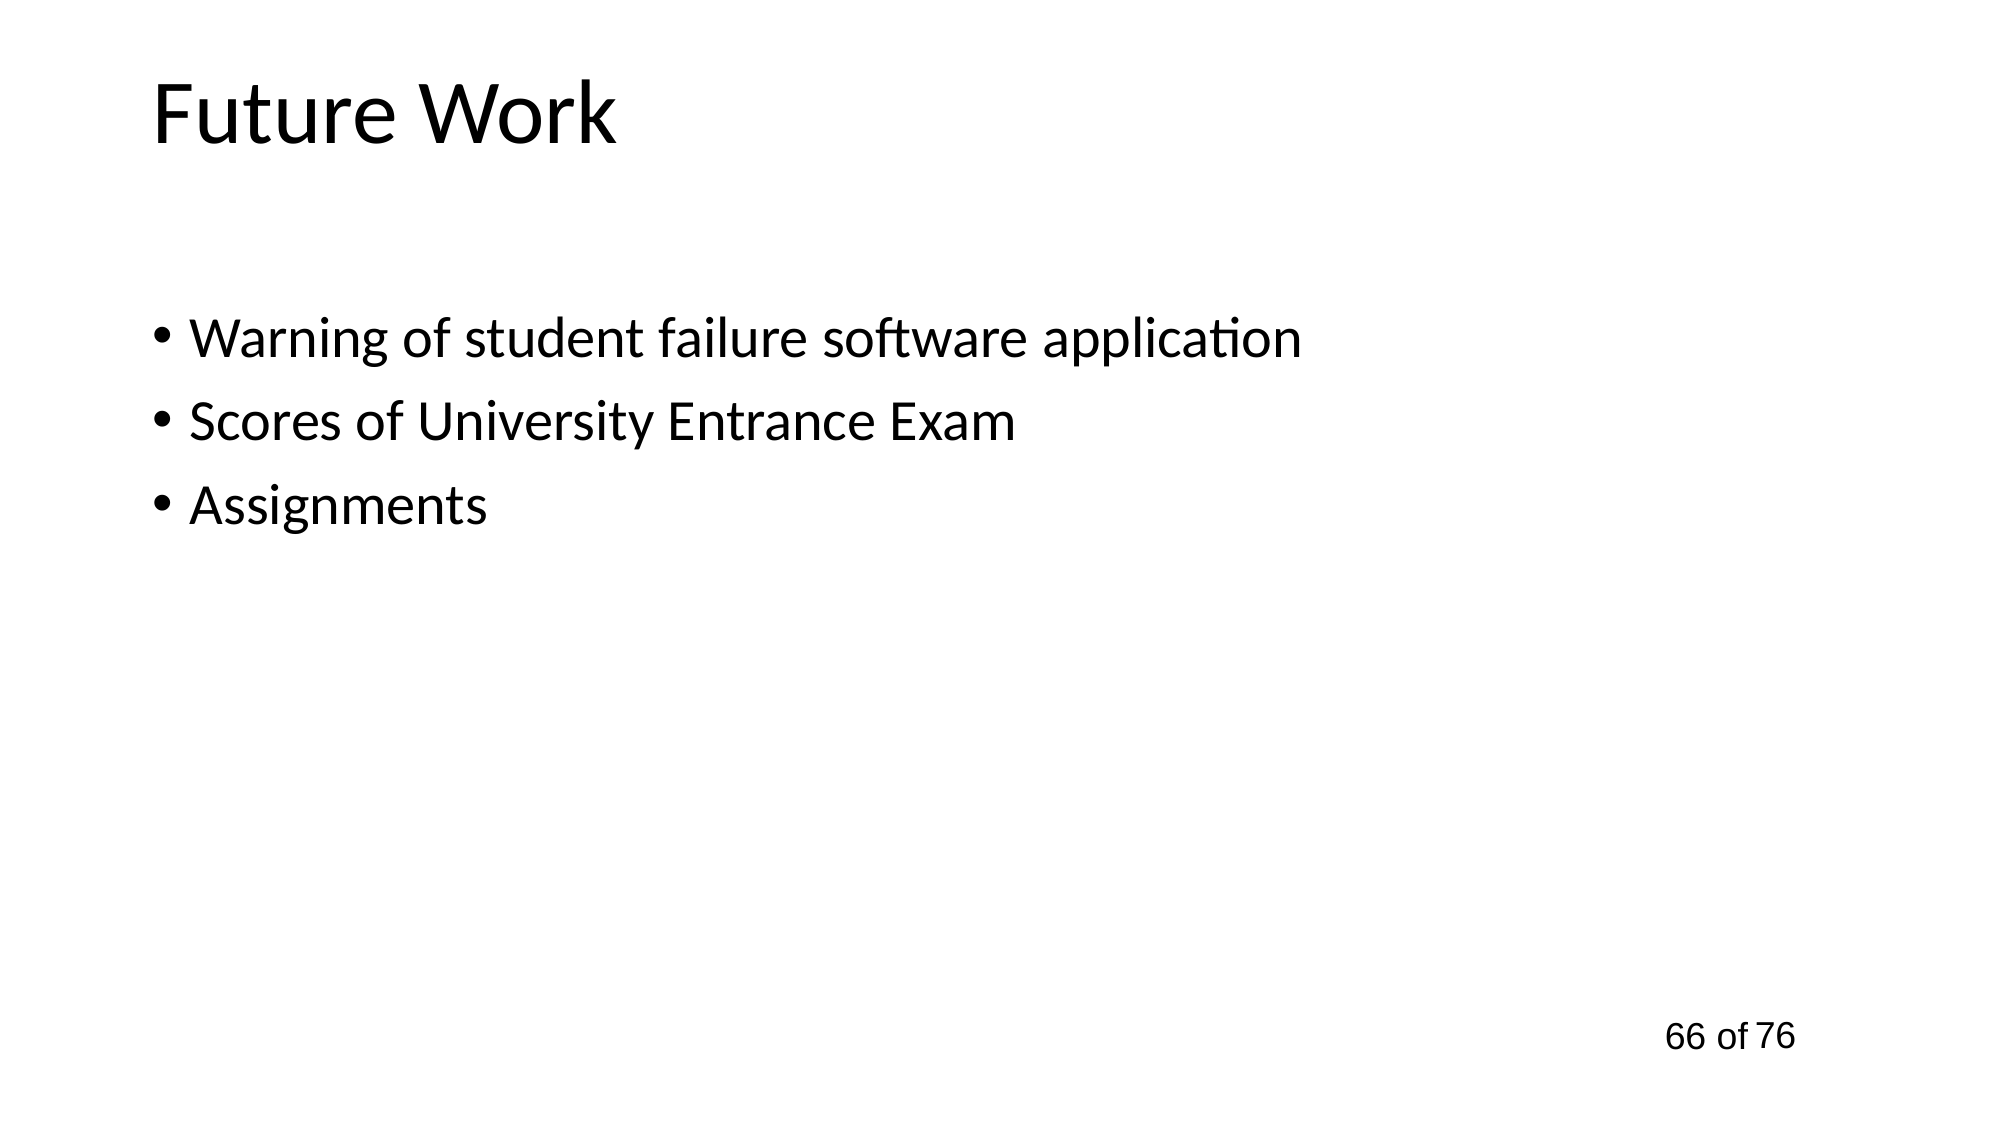

Future Work
Warning of student failure software application
Scores of University Entrance Exam
Assignments